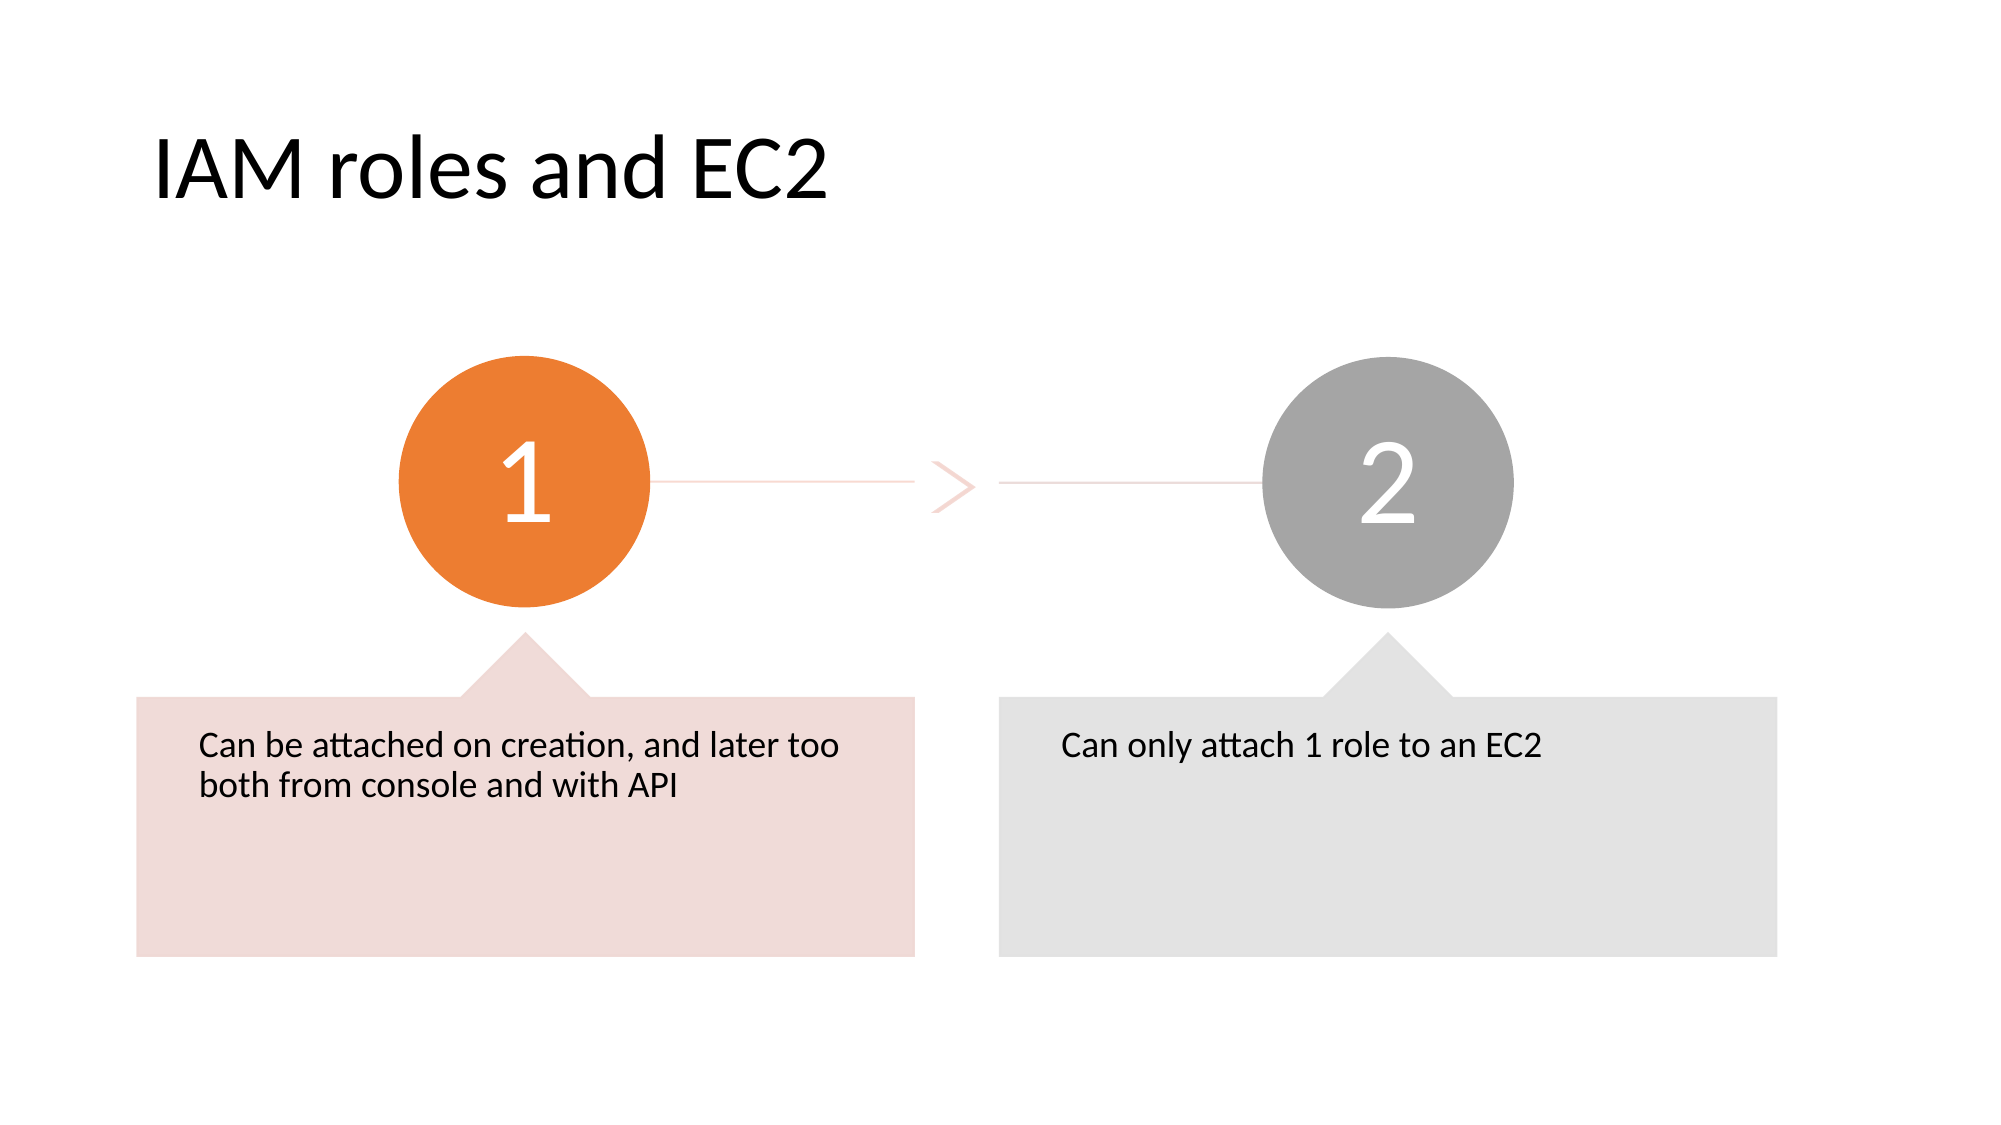

# IAM roles and EC2
1
Can be attached on creation, and later too both from console and with API
2
Can only attach 1 role to an EC2